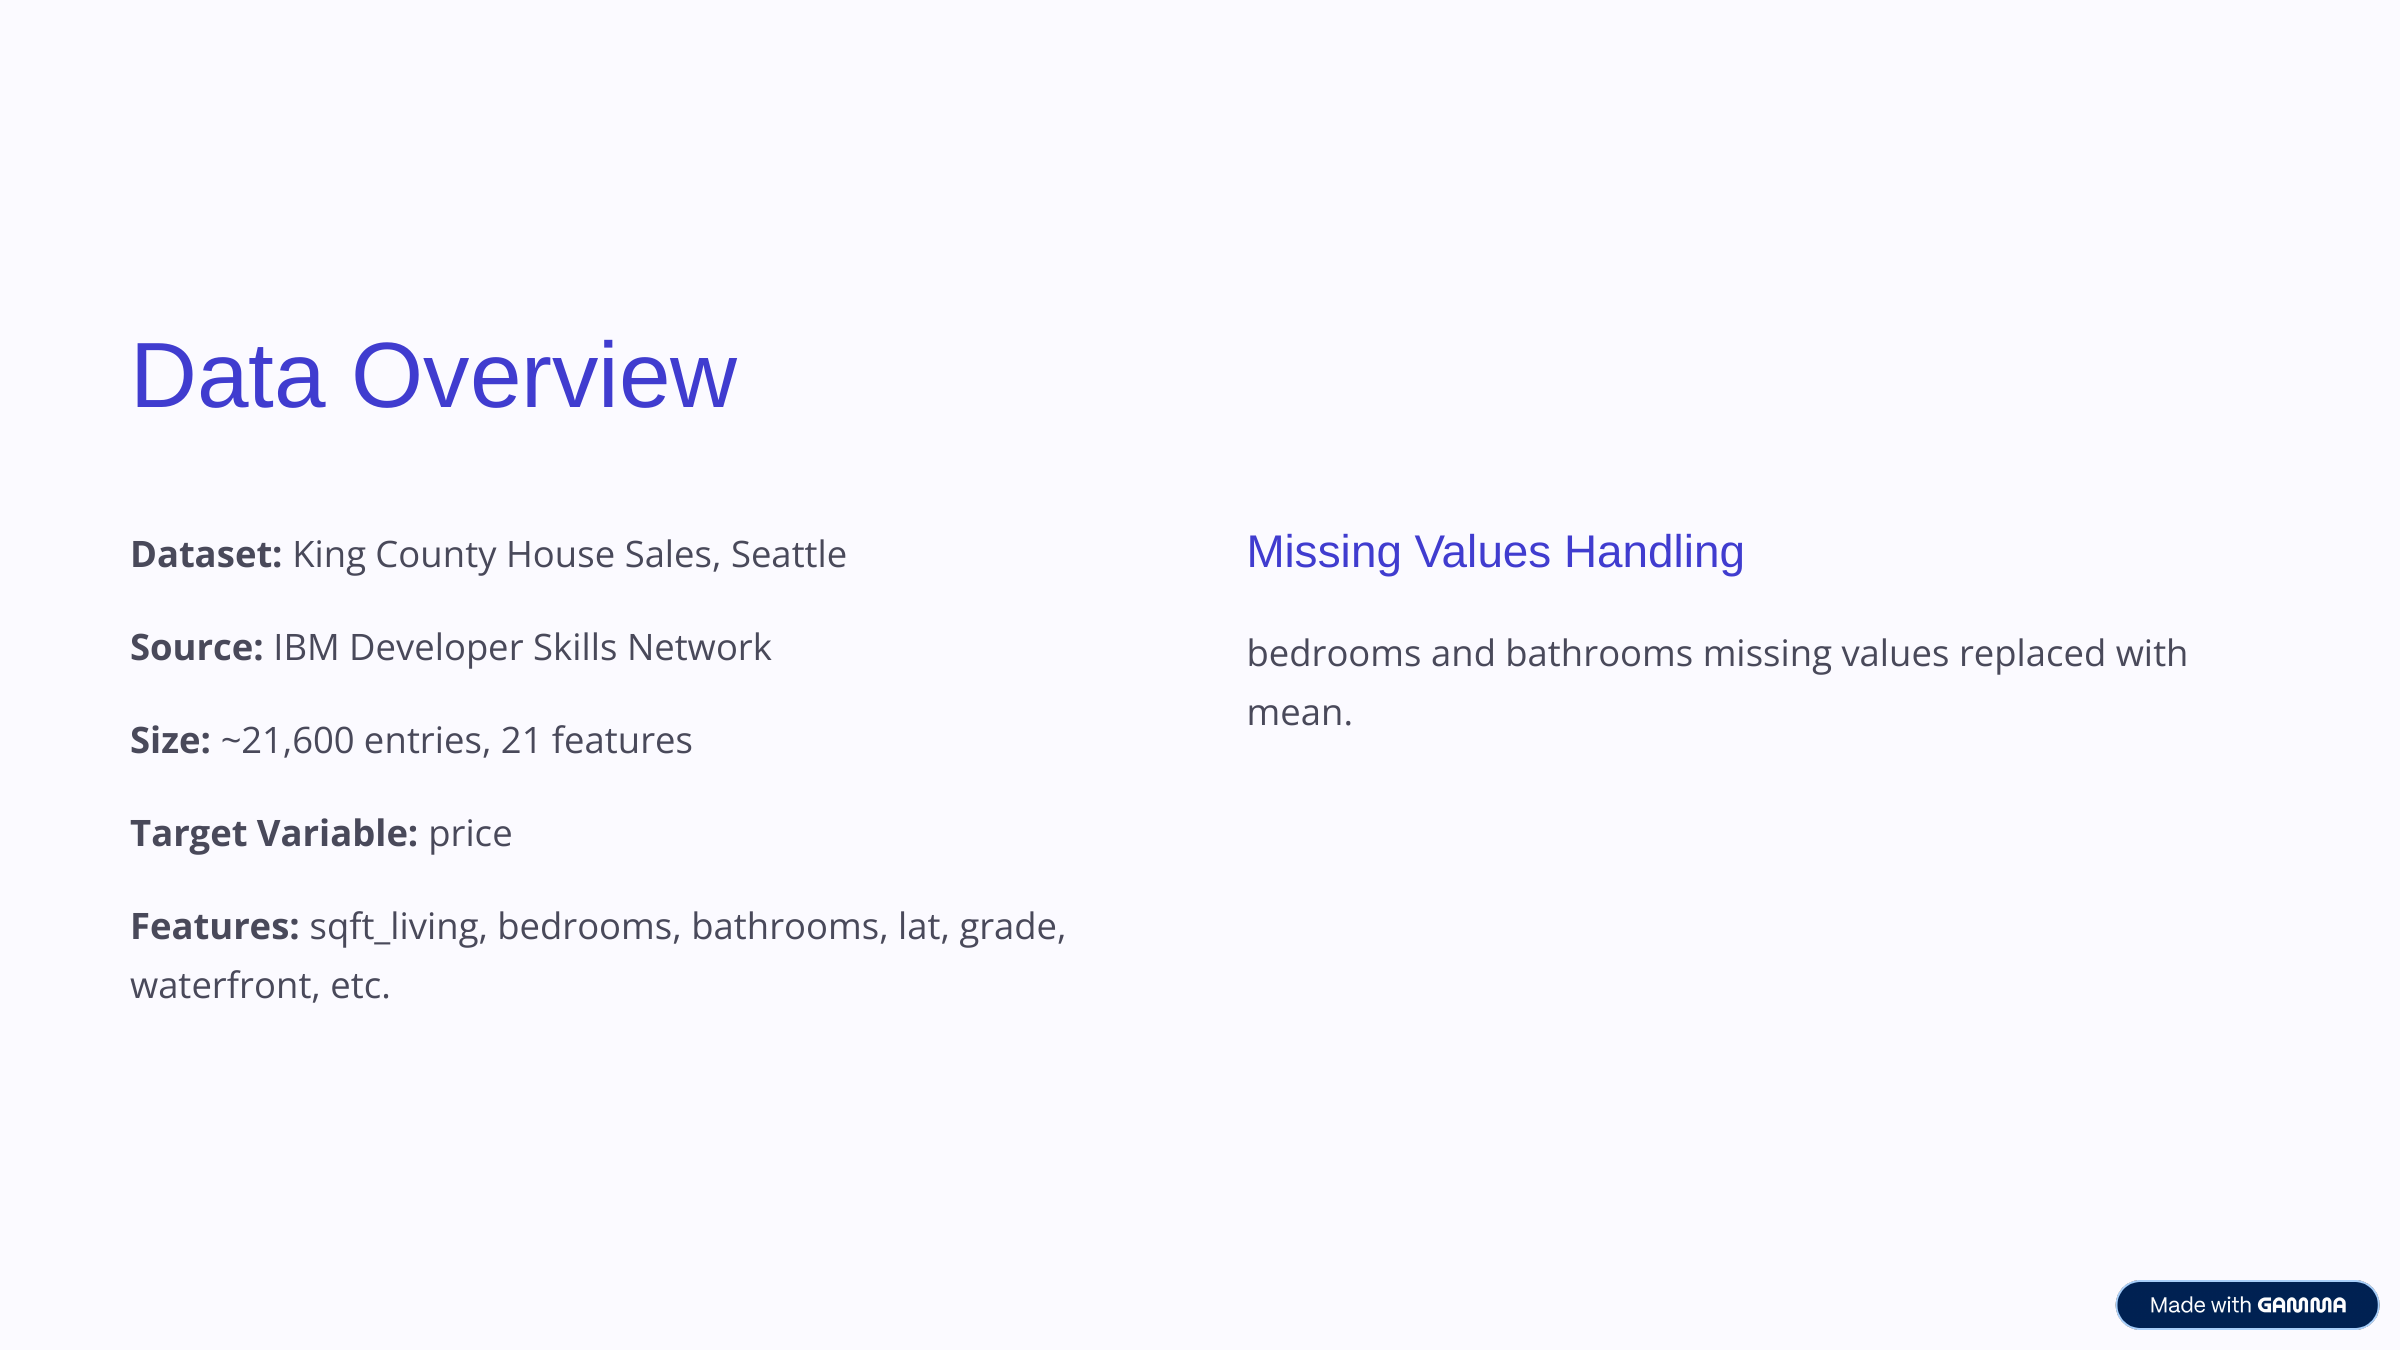

Data Overview
Dataset: King County House Sales, Seattle
Missing Values Handling
Source: IBM Developer Skills Network
bedrooms and bathrooms missing values replaced with mean.
Size: ~21,600 entries, 21 features
Target Variable: price
Features: sqft_living, bedrooms, bathrooms, lat, grade, waterfront, etc.